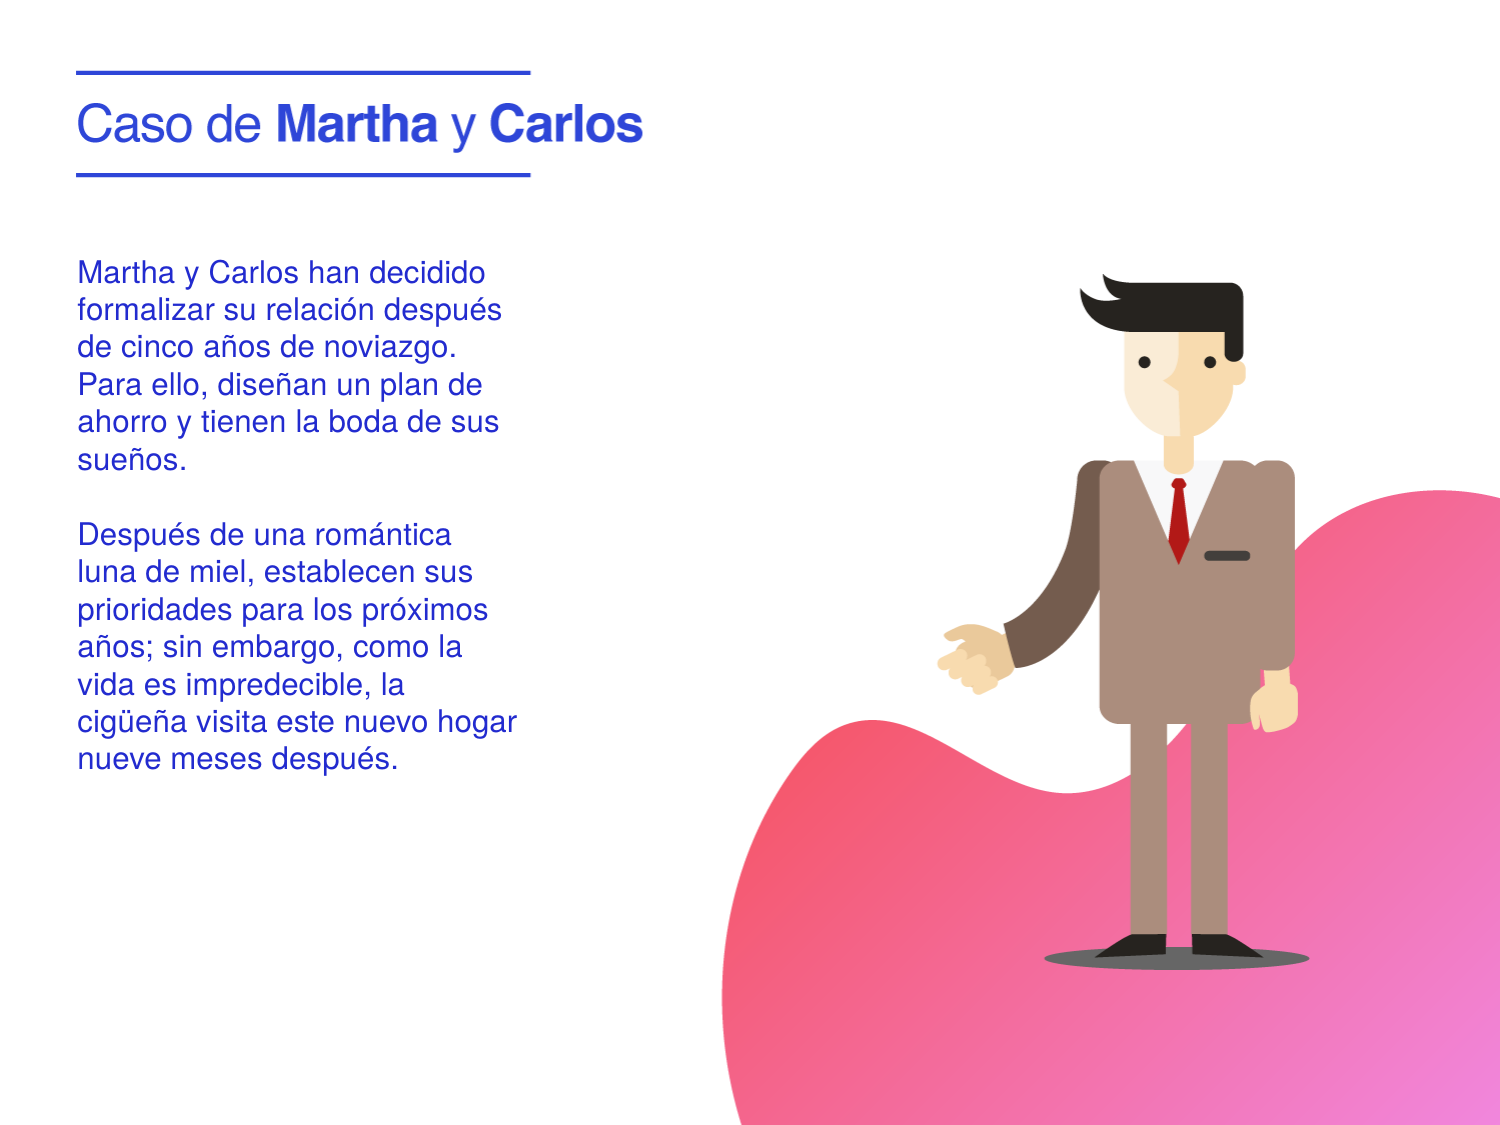

Martha y Carlos han decidido formalizar su relación después de cinco años de noviazgo. Para ello, diseñan un plan de ahorro y tienen la boda de sus sueños.

Después de una romántica luna de miel, establecen sus prioridades para los próximos años; sin embargo, como la vida es impredecible, la cigüeña visita este nuevo hogar nueve meses después.